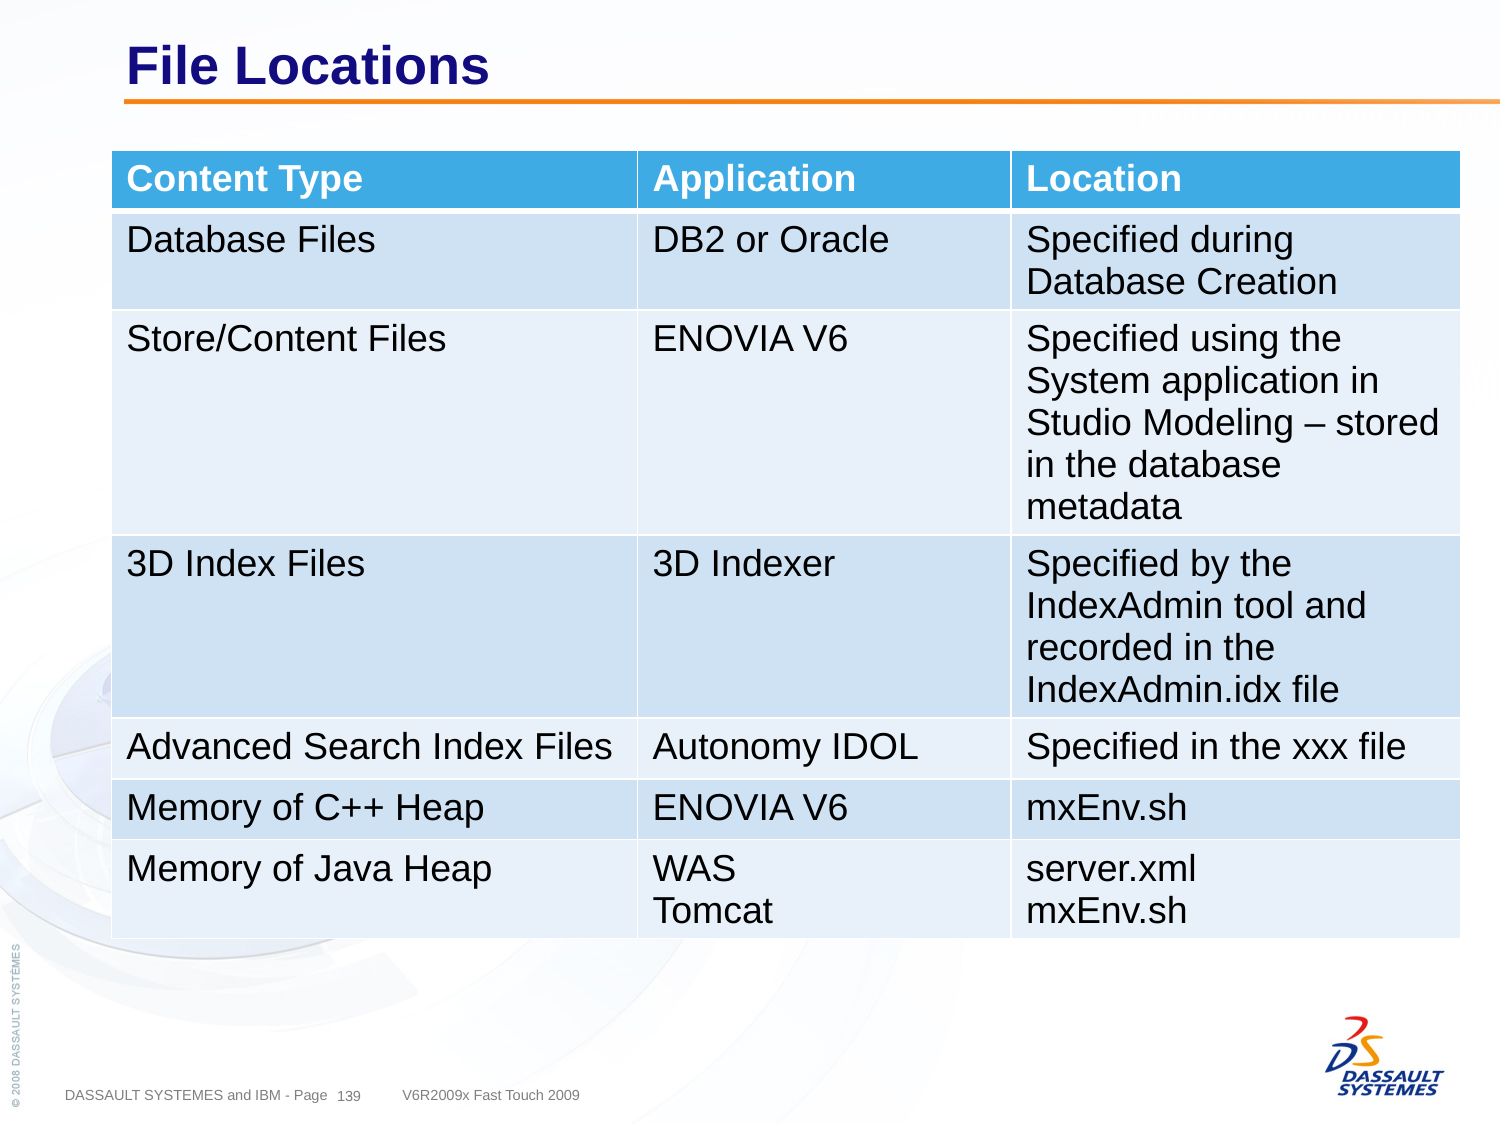

# File Locations
| Content Type | Application | Location |
| --- | --- | --- |
| Database Files | DB2 or Oracle | Specified during Database Creation |
| Store/Content Files | ENOVIA V6 | Specified using the System application in Studio Modeling – stored in the database metadata |
| 3D Index Files | 3D Indexer | Specified by the IndexAdmin tool and recorded in the IndexAdmin.idx file |
| Advanced Search Index Files | Autonomy IDOL | Specified in the xxx file |
| Memory of C++ Heap | ENOVIA V6 | mxEnv.sh |
| Memory of Java Heap | WAS Tomcat | server.xml mxEnv.sh |